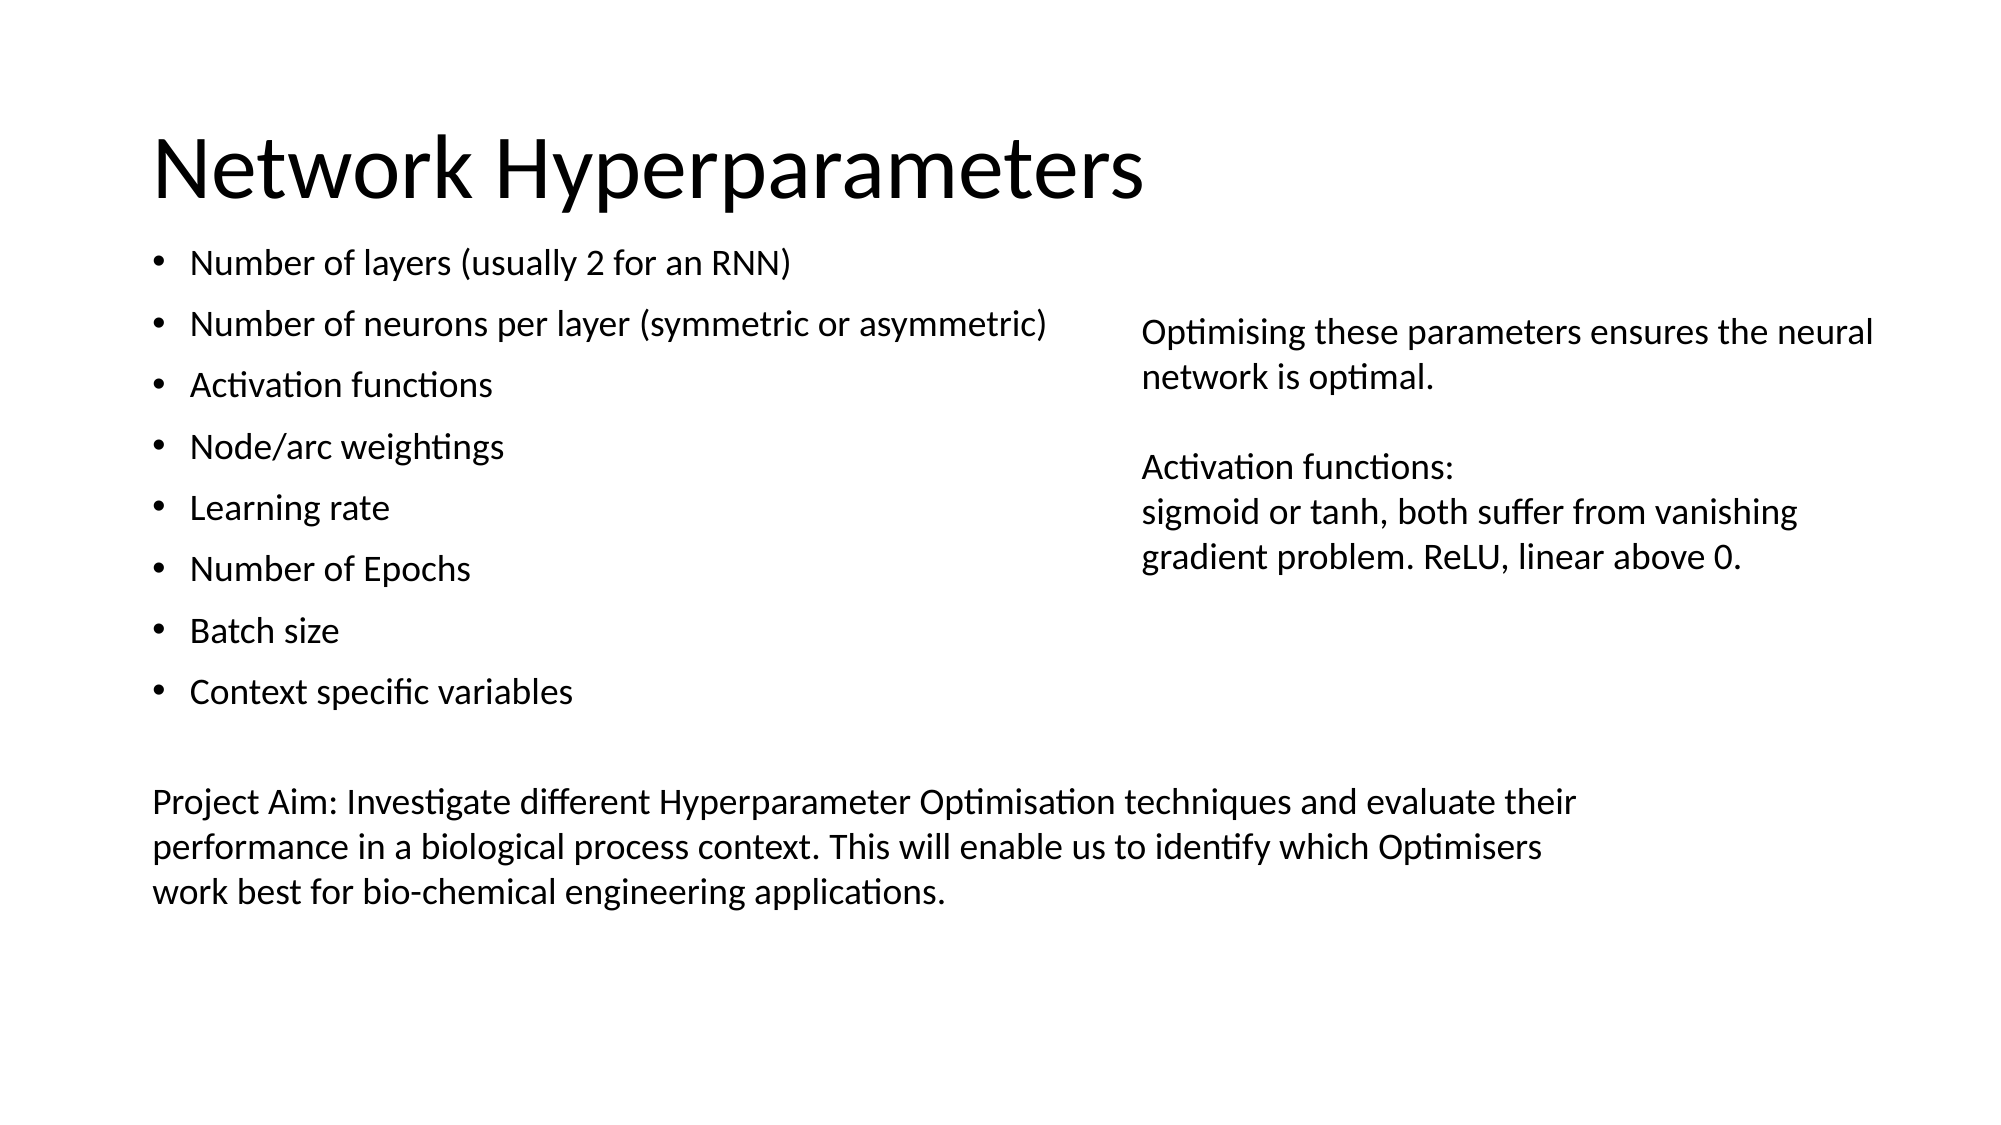

# Network Hyperparameters
Number of layers (usually 2 for an RNN)
Number of neurons per layer (symmetric or asymmetric)
Activation functions
Node/arc weightings
Learning rate
Number of Epochs
Batch size
Context specific variables

Optimising these parameters ensures the neural network is optimal.

Activation functions:
sigmoid or tanh, both suffer from vanishing gradient problem. ReLU, linear above 0.
Project Aim: Investigate different Hyperparameter Optimisation techniques and evaluate their performance in a biological process context. This will enable us to identify which Optimisers work best for bio-chemical engineering applications.